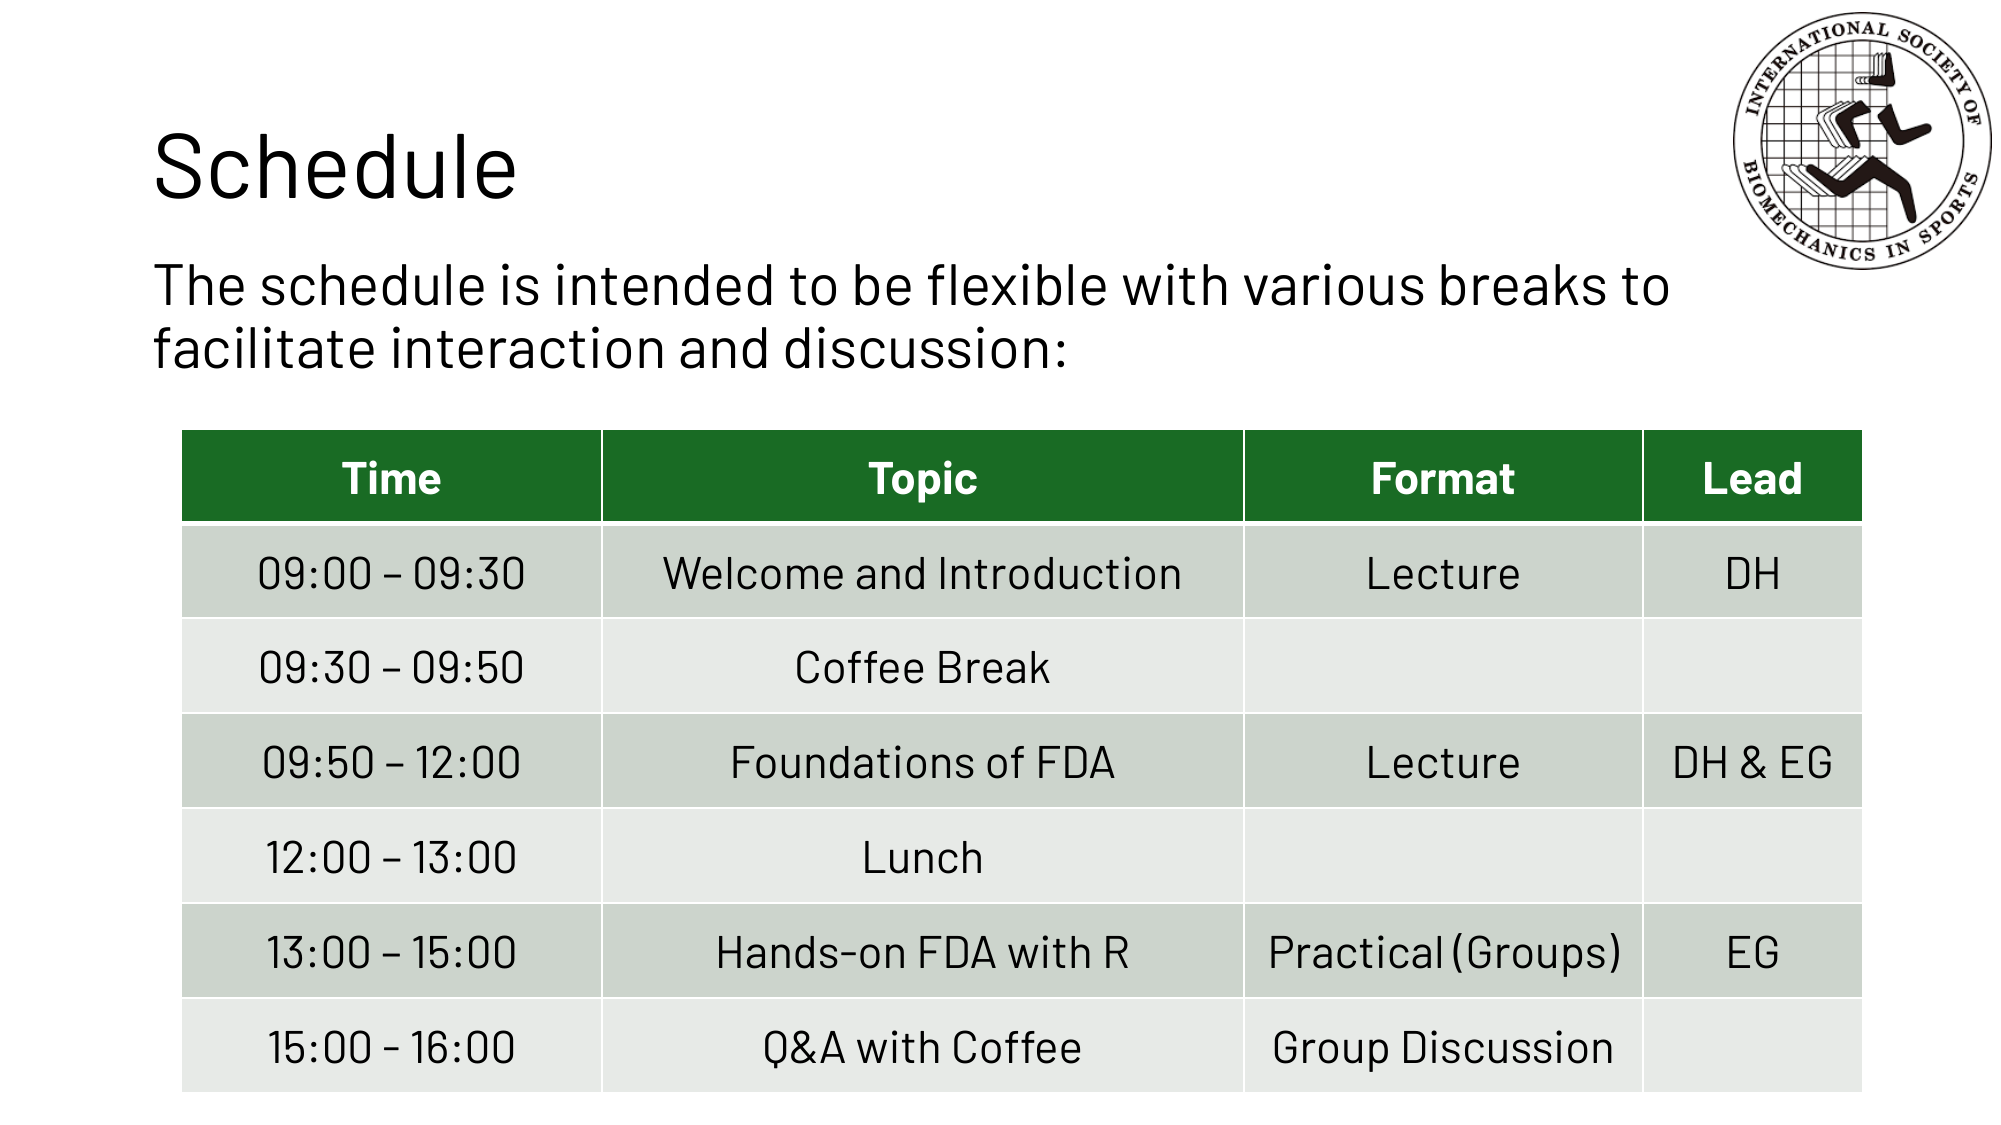

# Schedule
The schedule is intended to be flexible with various breaks to facilitate interaction and discussion:

| Time | Topic | Format | Lead |
| --- | --- | --- | --- |
| 09:00 – 09:30 | Welcome and Introduction | Lecture | DH |
| 09:30 – 09:50 | Coffee Break |  |  |
| 09:50 – 12:00 | Foundations of FDA | Lecture | DH & EG |
| 12:00 – 13:00 | Lunch |  |  |
| 13:00 – 15:00 | Hands-on FDA with R | Practical (Groups) | EG |
| 15:00 - 16:00 | Q&A with Coffee | Group Discussion |  |